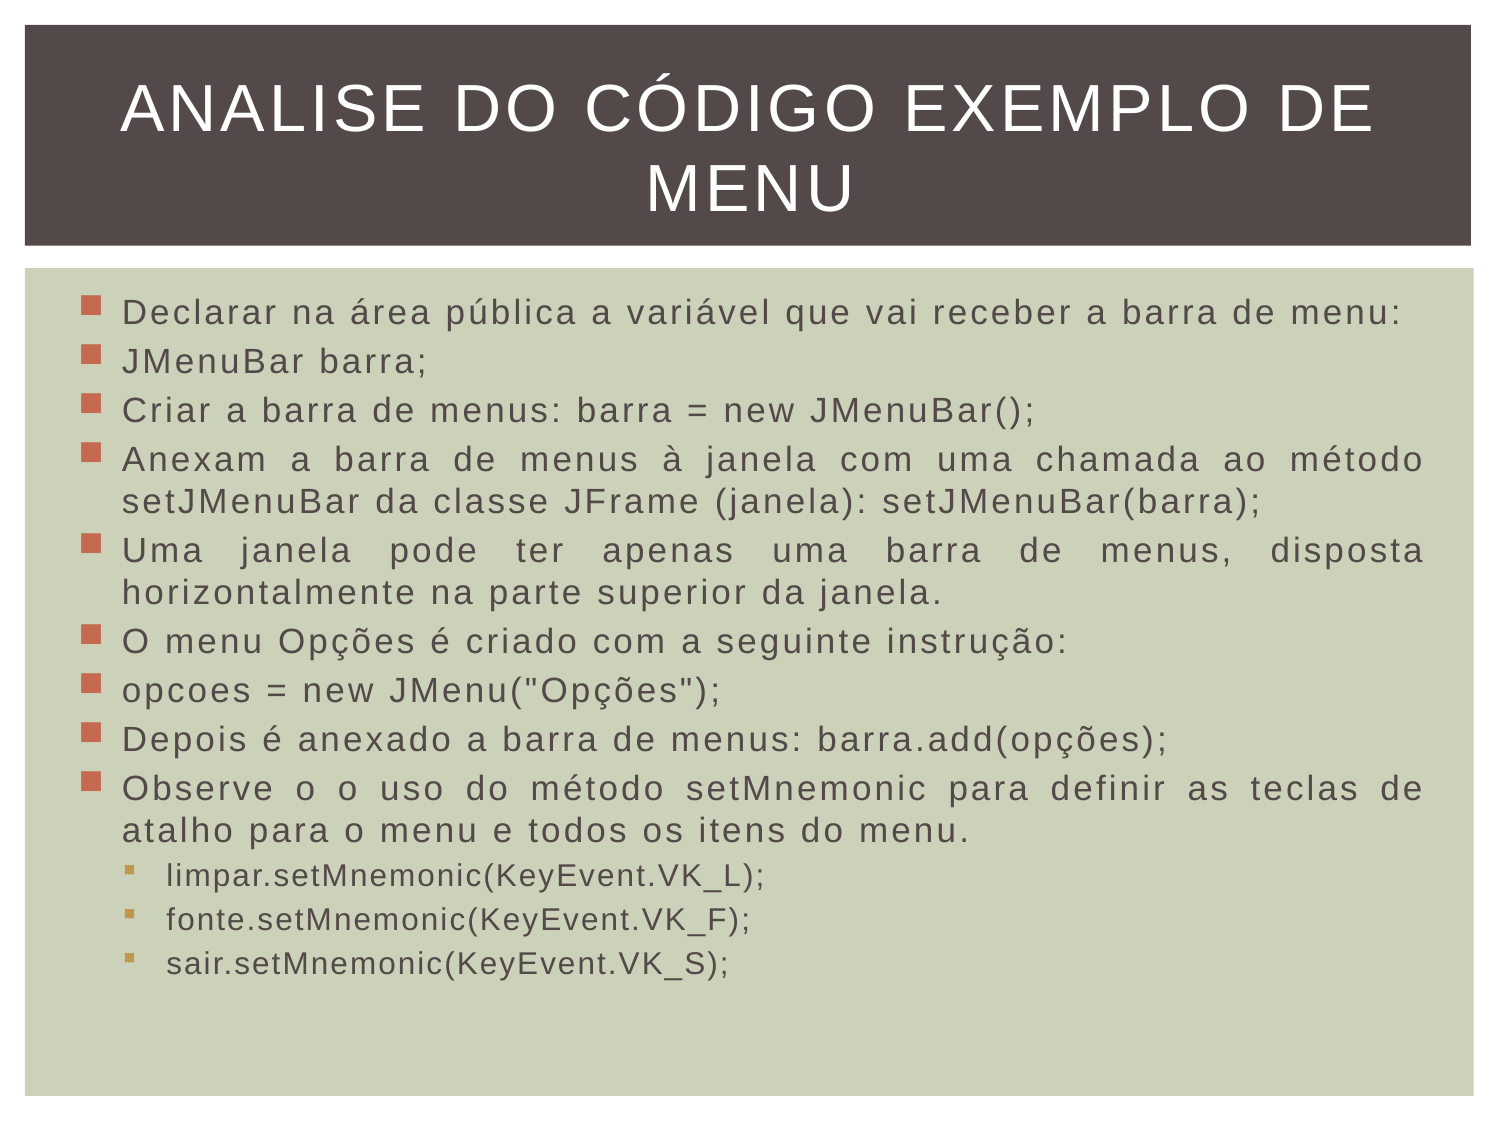

# Analise do Código exemplo de Menu
Declarar na área pública a variável que vai receber a barra de menu:
JMenuBar barra;
Criar a barra de menus: barra = new JMenuBar();
Anexam a barra de menus à janela com uma chamada ao método setJMenuBar da classe JFrame (janela): setJMenuBar(barra);
Uma janela pode ter apenas uma barra de menus, disposta horizontalmente na parte superior da janela.
O menu Opções é criado com a seguinte instrução:
opcoes = new JMenu("Opções");
Depois é anexado a barra de menus: barra.add(opções);
Observe o o uso do método setMnemonic para definir as teclas de atalho para o menu e todos os itens do menu.
limpar.setMnemonic(KeyEvent.VK_L);
fonte.setMnemonic(KeyEvent.VK_F);
sair.setMnemonic(KeyEvent.VK_S);